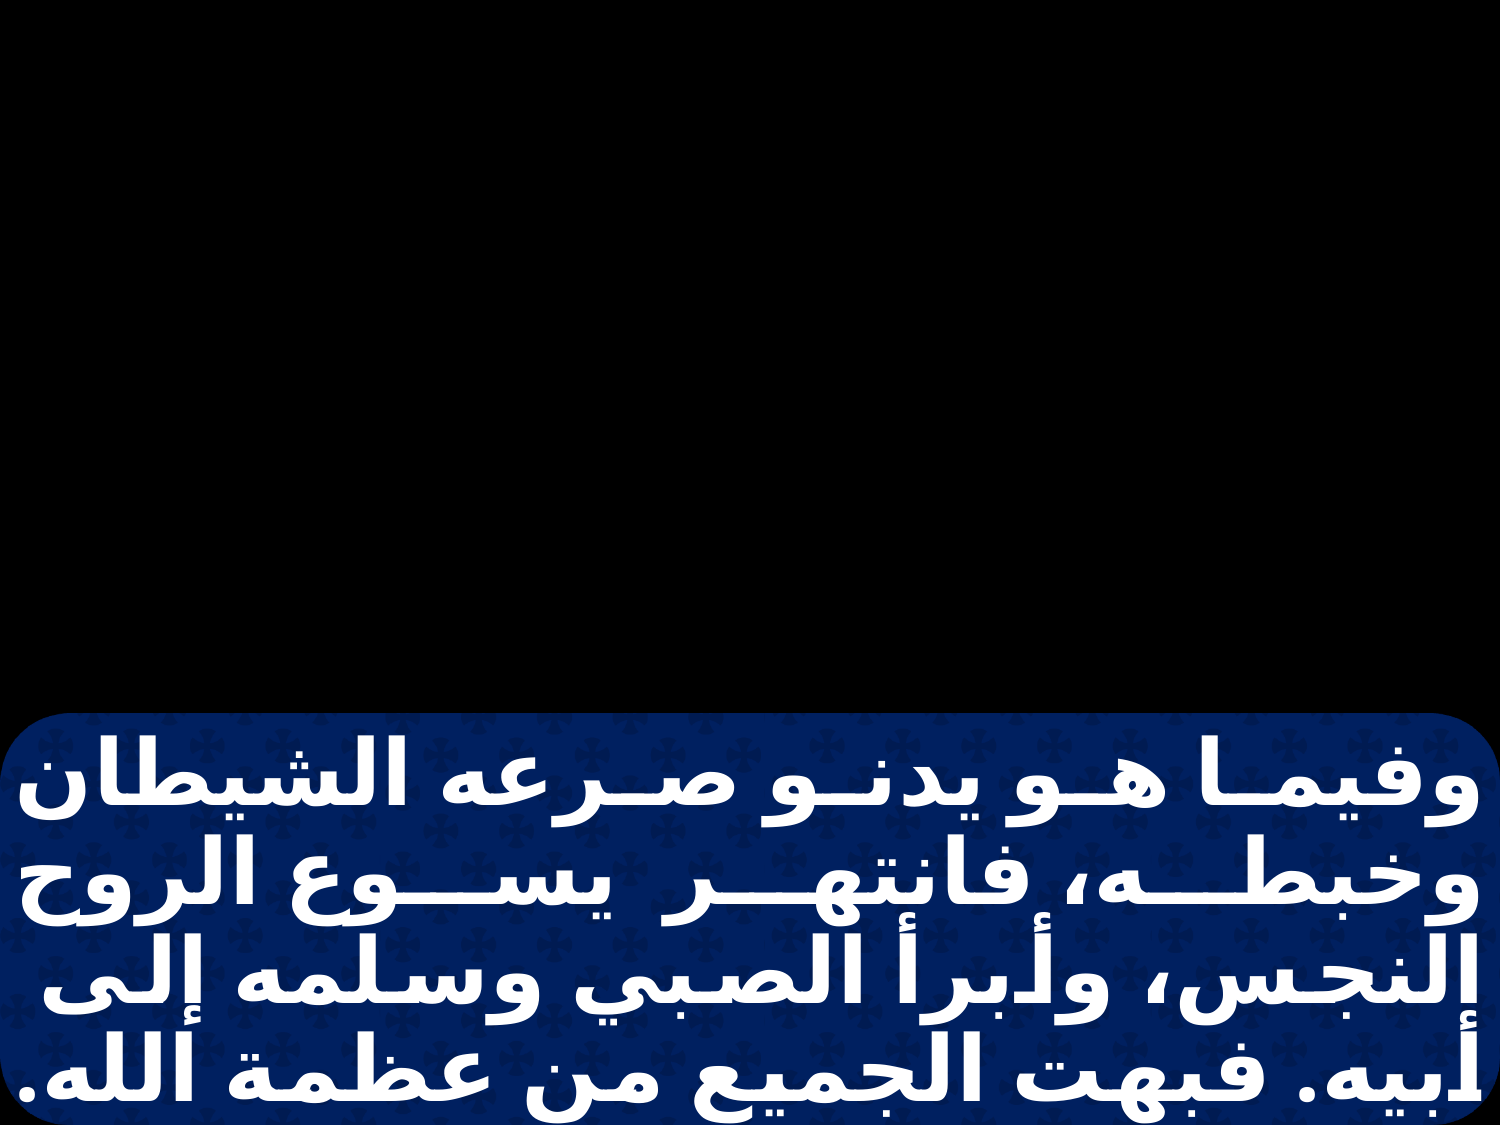

وفيما هو يدنو صرعه الشيطان وخبطه، فانتهر  يسوع الروح النجس، وأبرأ الصبي وسلمه إلى  أبيه. فبهت الجميع من عظمة الله. إذ كانوا متعجبين  جميعا من كل ما فعل.